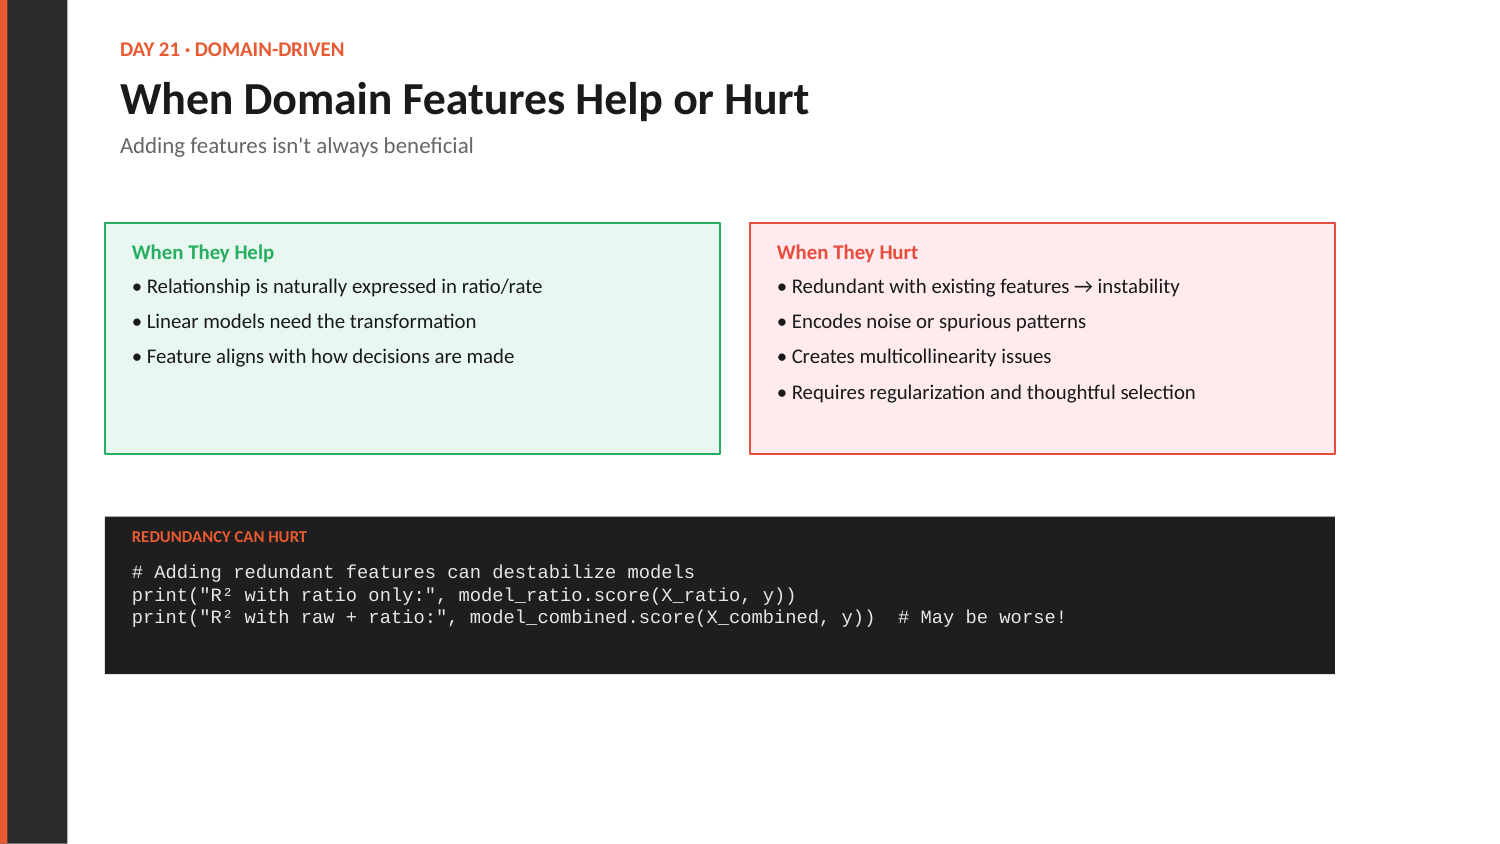

DAY 21 · DOMAIN-DRIVEN
When Domain Features Help or Hurt
Adding features isn't always beneficial

When They Help
When They Hurt
• Relationship is naturally expressed in ratio/rate
• Linear models need the transformation
• Feature aligns with how decisions are made
• Redundant with existing features → instability
• Encodes noise or spurious patterns
• Creates multicollinearity issues
• Requires regularization and thoughtful selection

REDUNDANCY CAN HURT
# Adding redundant features can destabilize models
print("R² with ratio only:", model_ratio.score(X_ratio, y))
print("R² with raw + ratio:", model_combined.score(X_combined, y))  # May be worse!